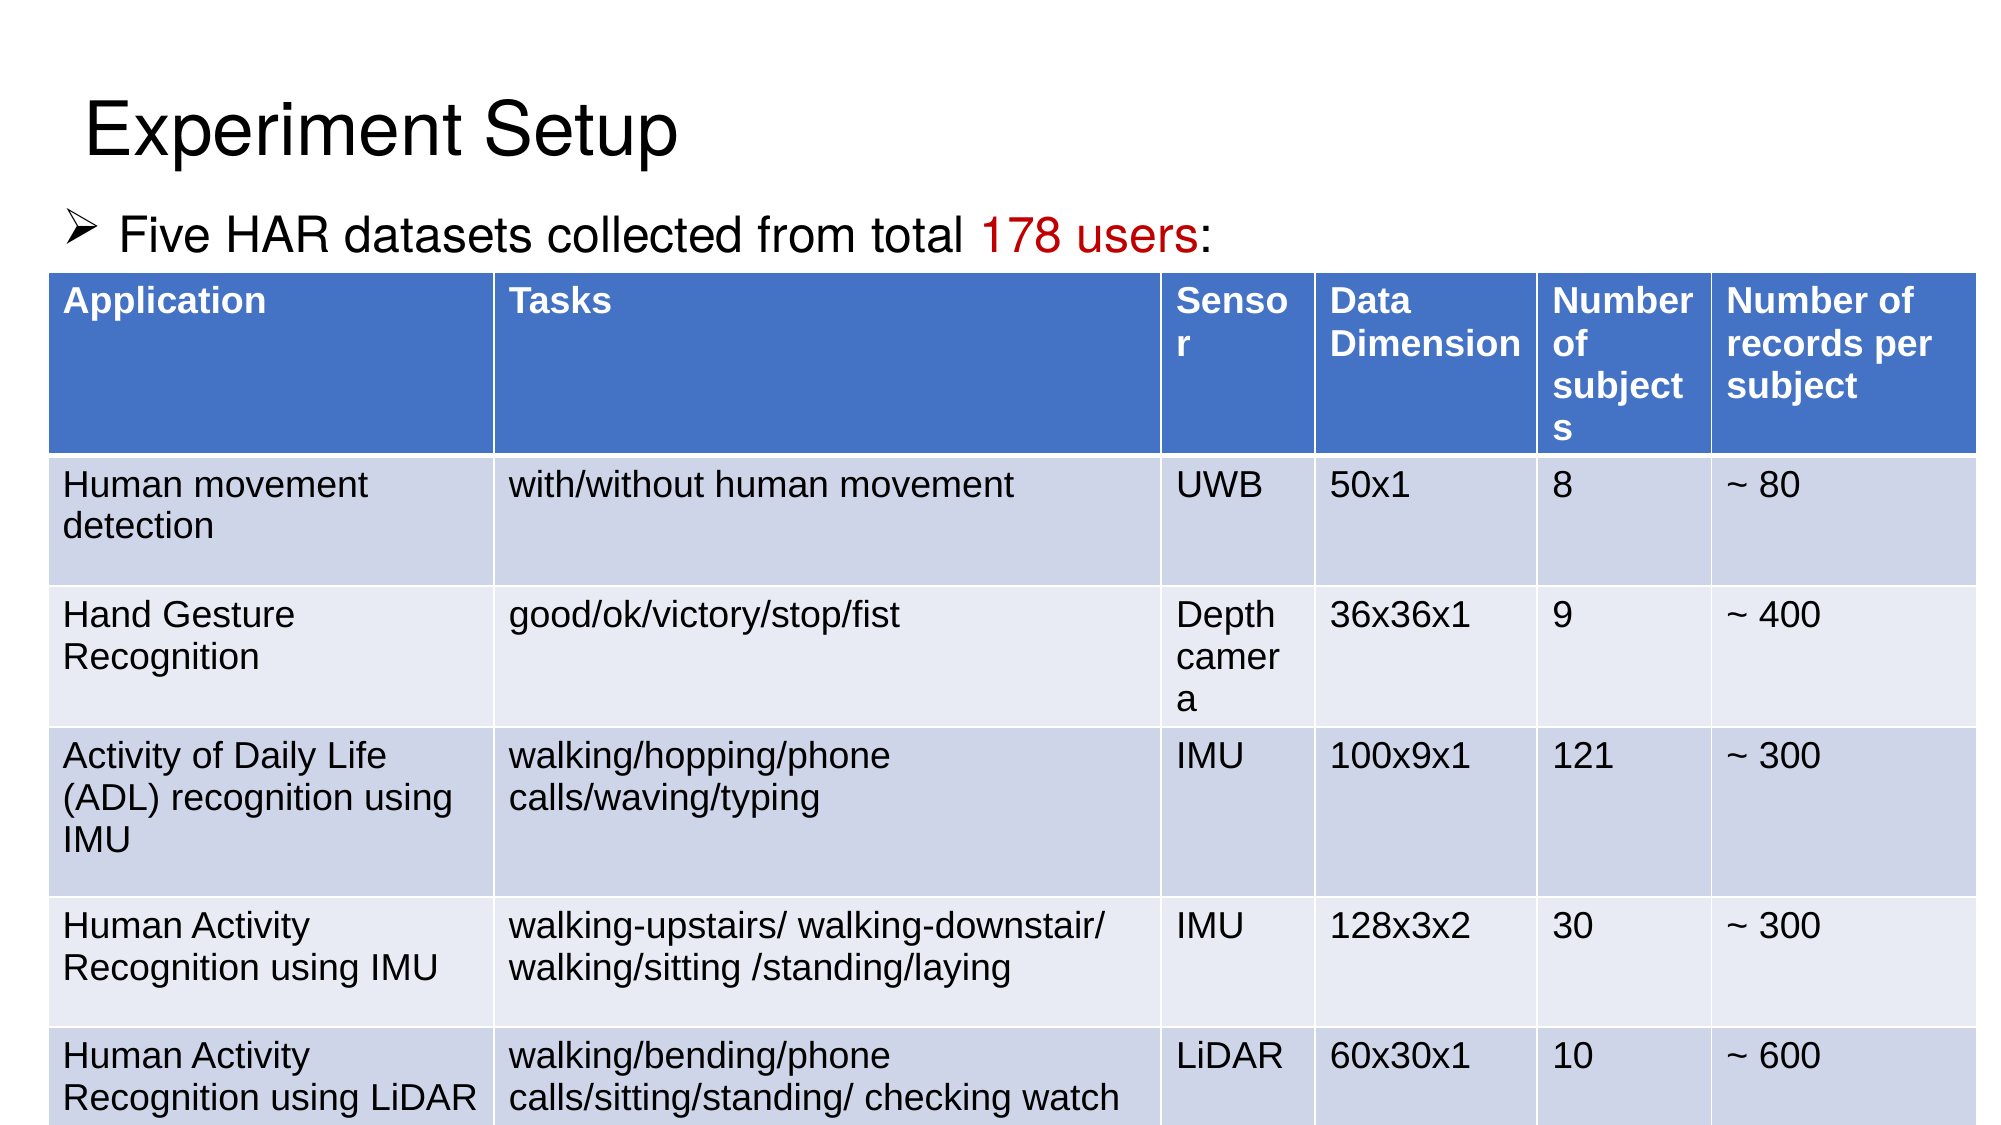

# Experiment Setup
Five HAR datasets collected from total 178 users:
| Application | Tasks | Sensor | Data Dimension | Number of subjects | Number of records per subject |
| --- | --- | --- | --- | --- | --- |
| Human movement detection | with/without human movement | UWB | 50x1 | 8 | ~ 80 |
| Hand Gesture Recognition | good/ok/victory/stop/fist | Depth camera | 36x36x1 | 9 | ~ 400 |
| Activity of Daily Life (ADL) recognition using IMU | walking/hopping/phone calls/waving/typing | IMU | 100x9x1 | 121 | ~ 300 |
| Human Activity Recognition using IMU | walking-upstairs/ walking-downstair/ walking/sitting /standing/laying | IMU | 128x3x2 | 30 | ~ 300 |
| Human Activity Recognition using LiDAR | walking/bending/phone calls/sitting/standing/ checking watch | LiDAR | 60x30x1 | 10 | ~ 600 |
13/21